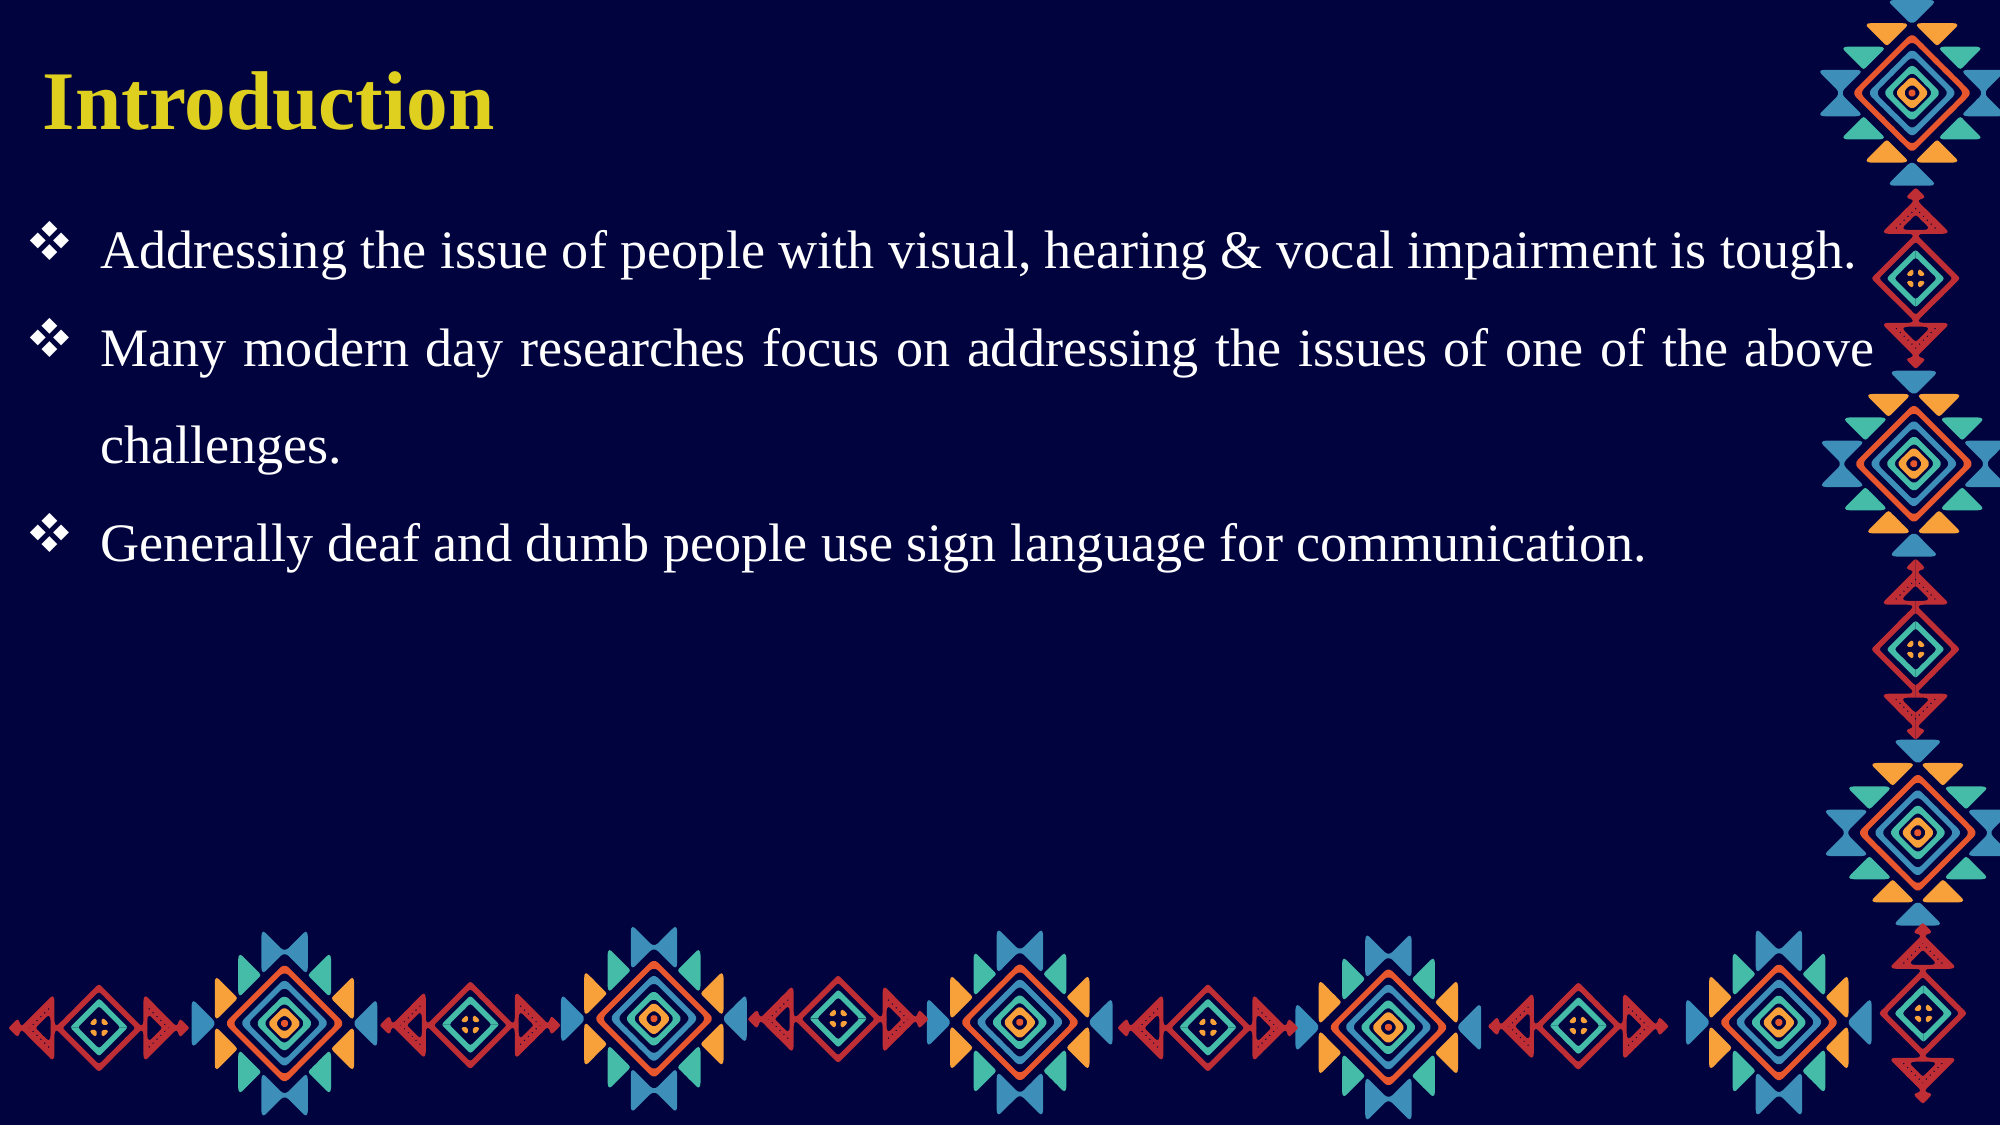

Introduction
Addressing the issue of people with visual, hearing & vocal impairment is tough.
Many modern day researches focus on addressing the issues of one of the above challenges.
Generally deaf and dumb people use sign language for communication.